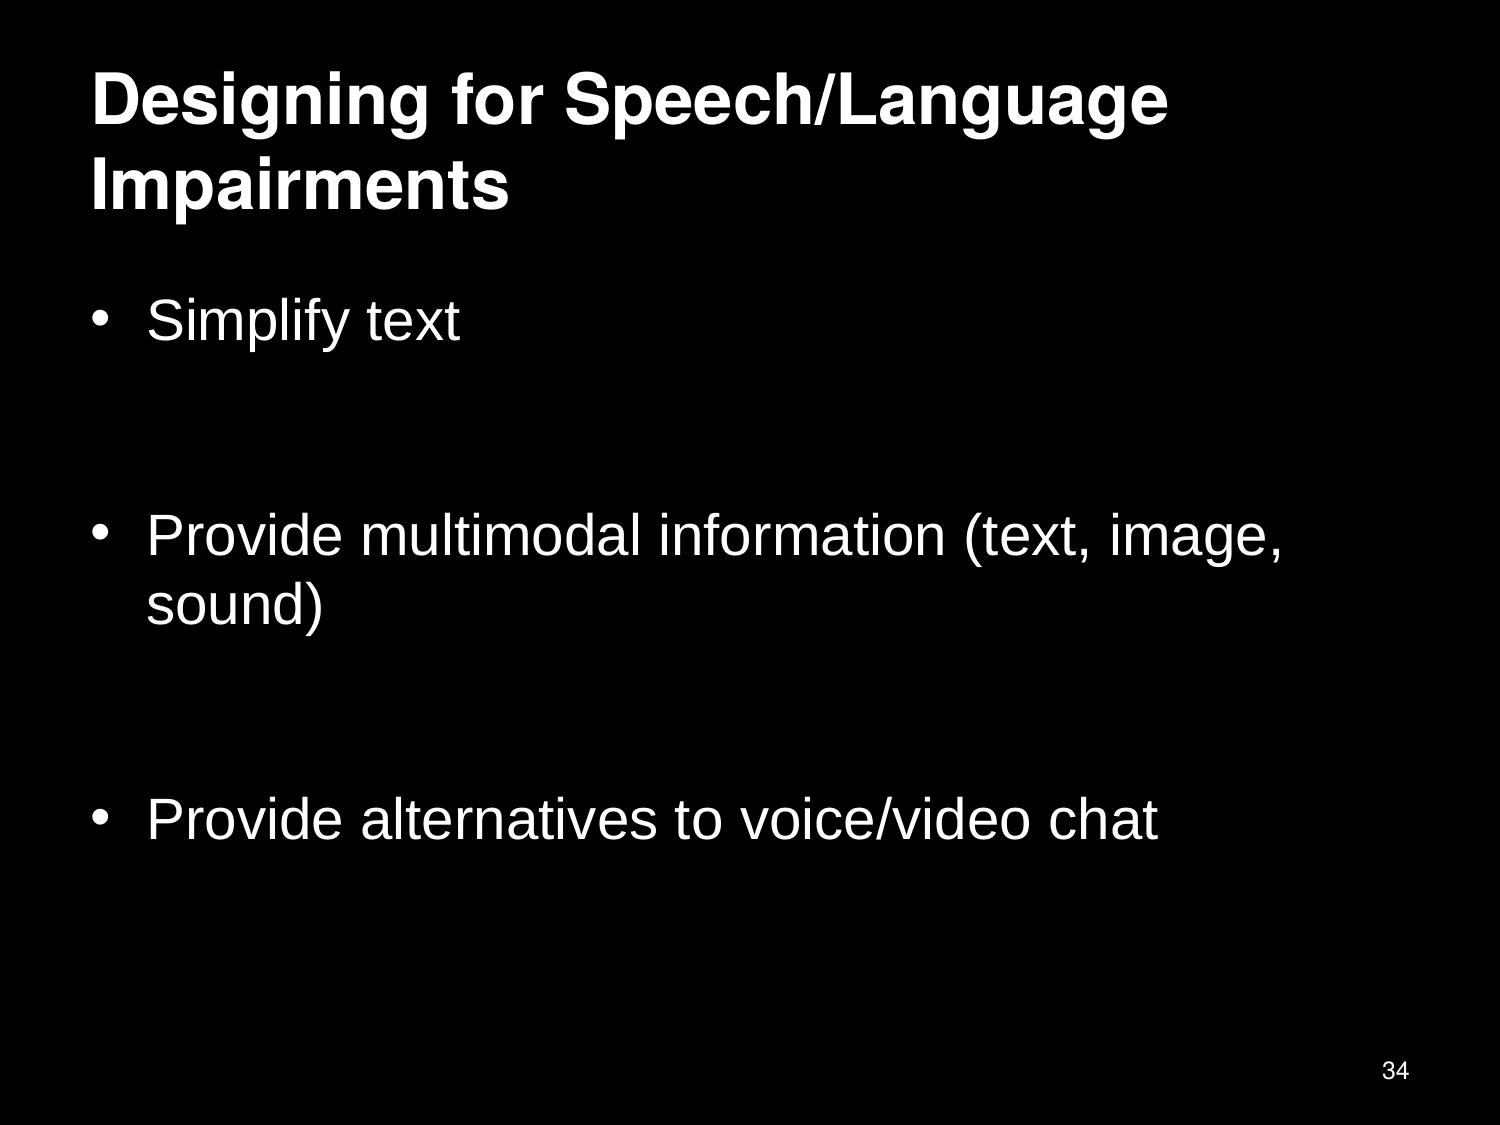

# Designing for Speech/Language Impairments
Simplify text

Provide multimodal information (text, image, sound)

Provide alternatives to voice/video chat
34